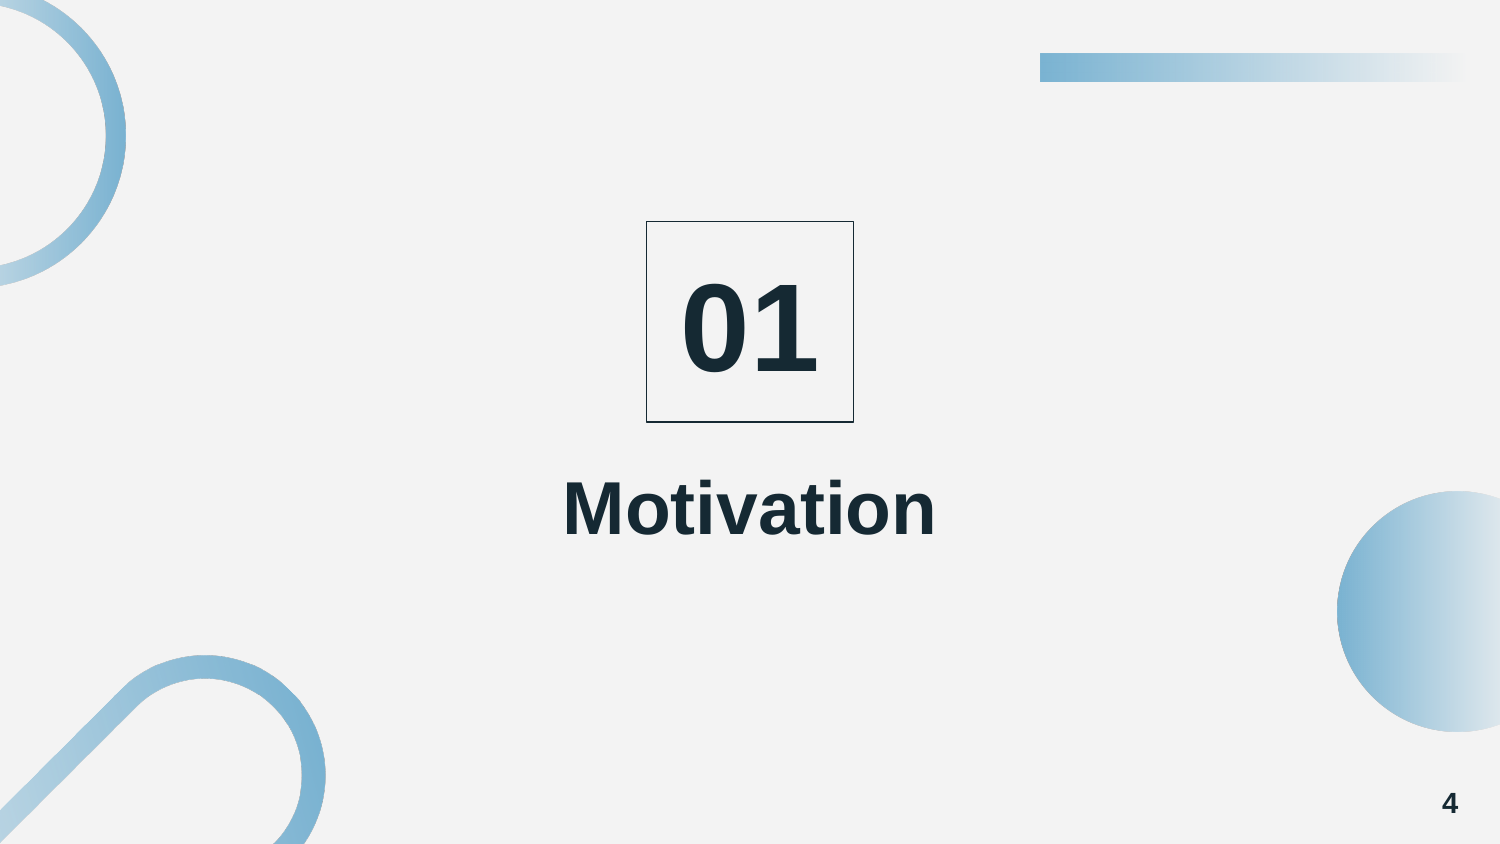

02
03
04
01
05
06
Motivation
07
08
4
09